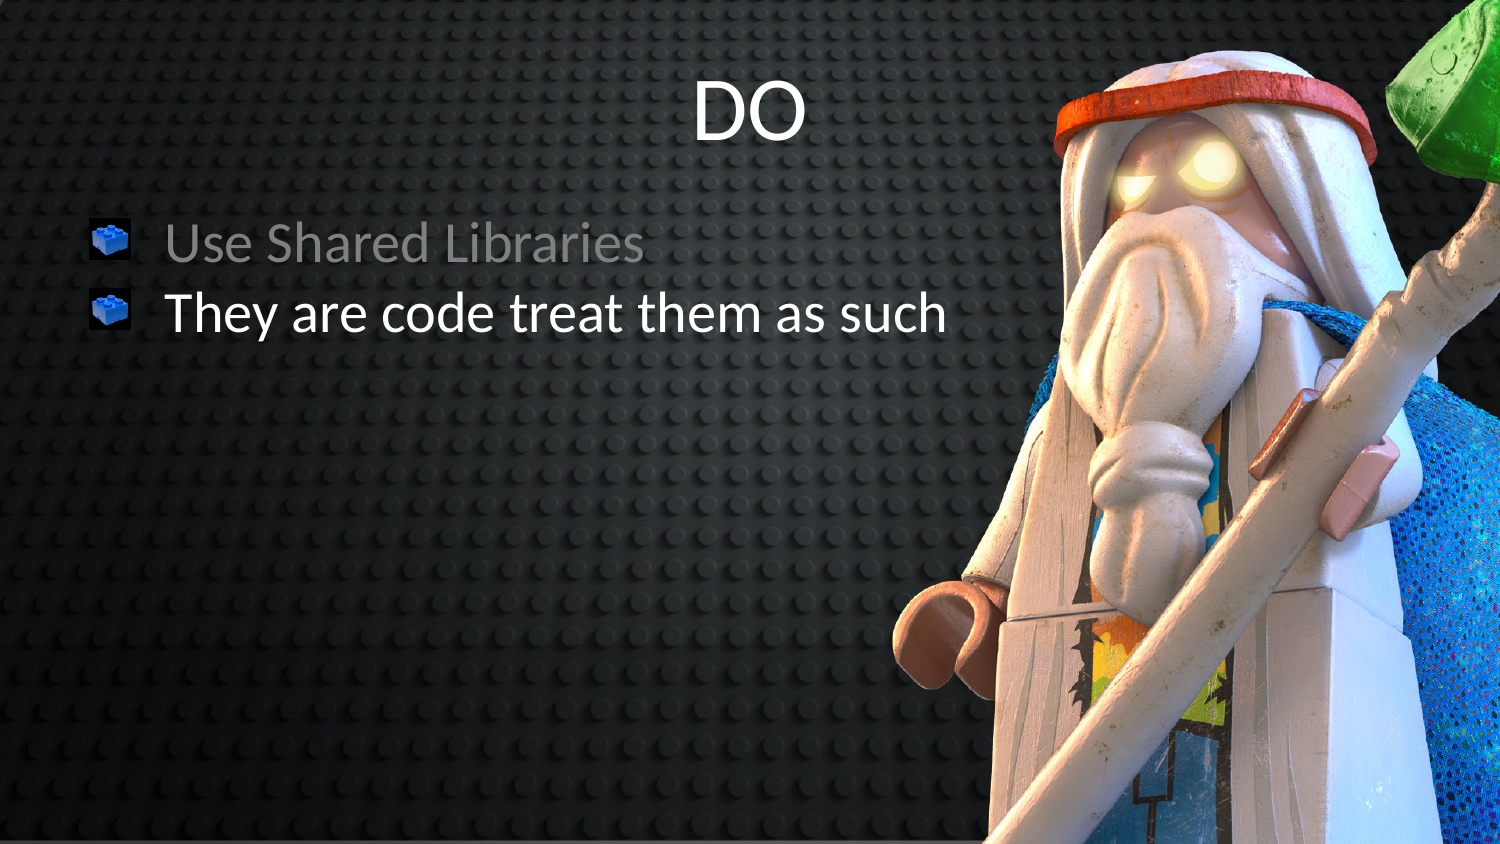

DO
Use Shared Libraries
They are code treat them as such